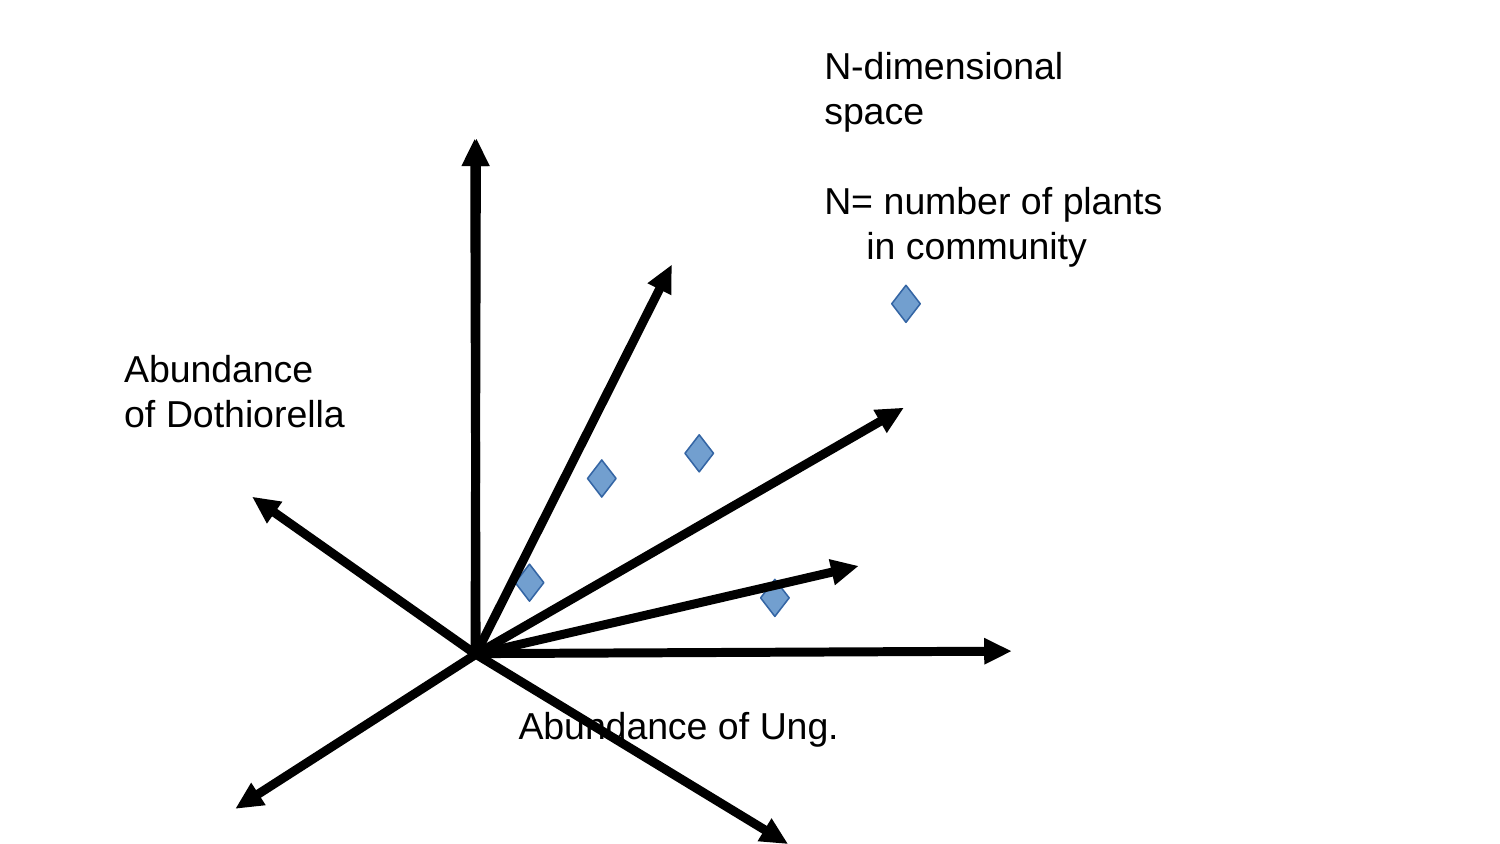

N-dimensional space

N= number of plants
    in community

Abundance
of Dothiorella

Abundance of Ung.